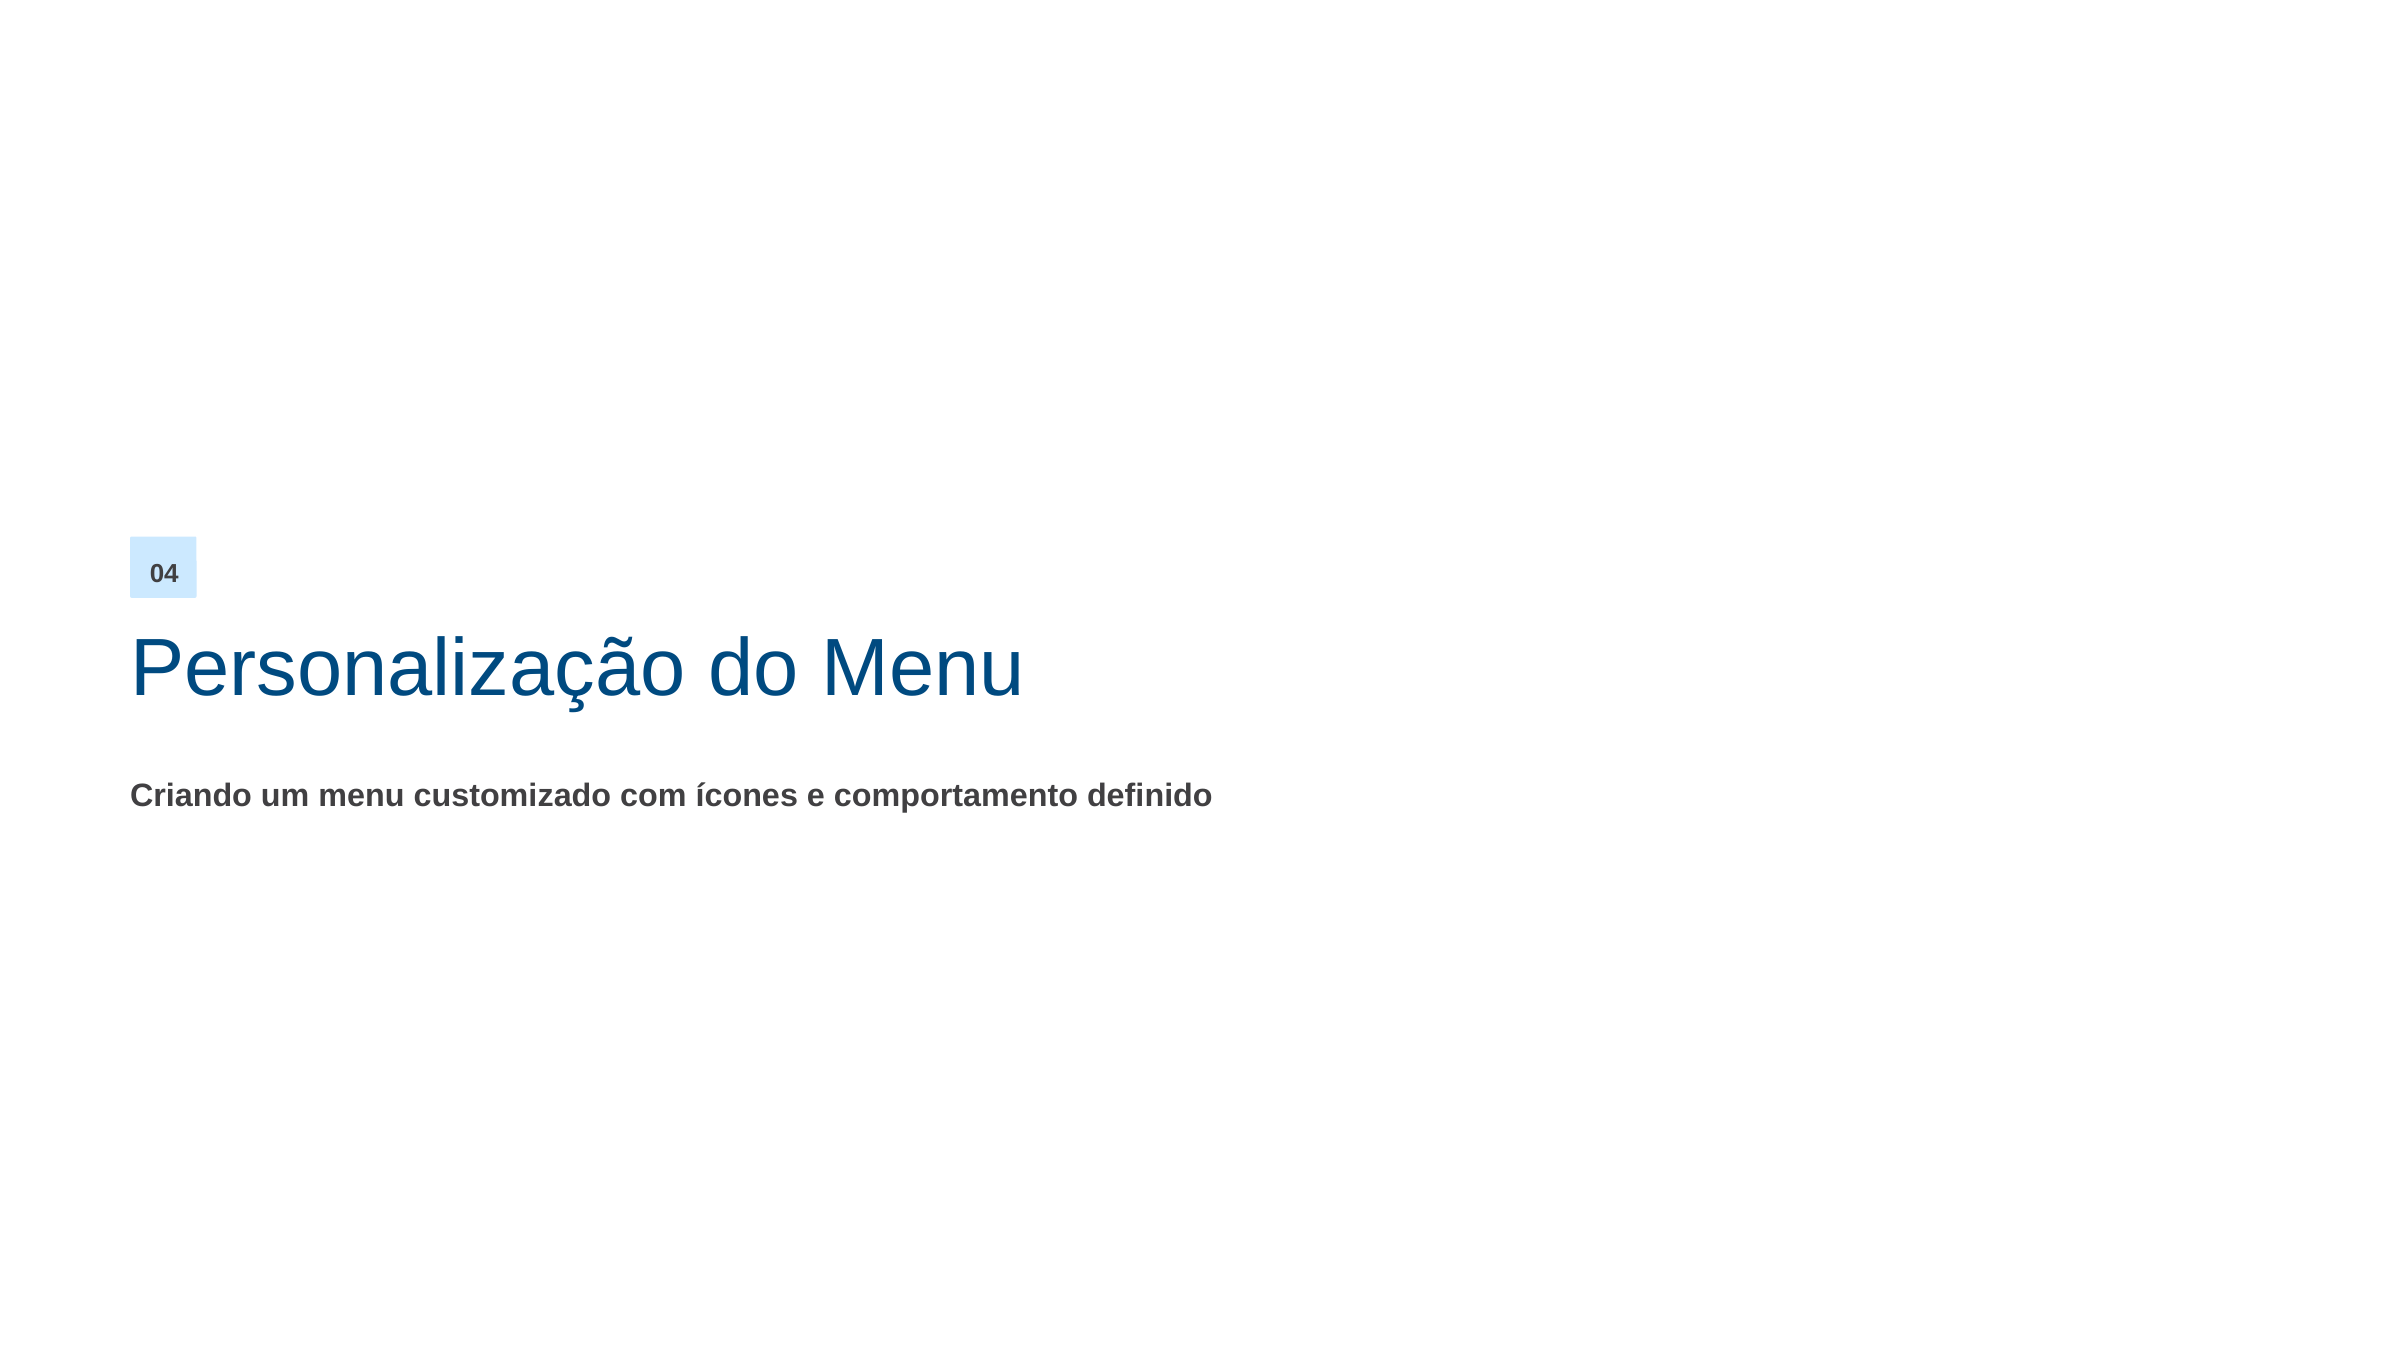

04
Personalização do Menu
Criando um menu customizado com ícones e comportamento definido